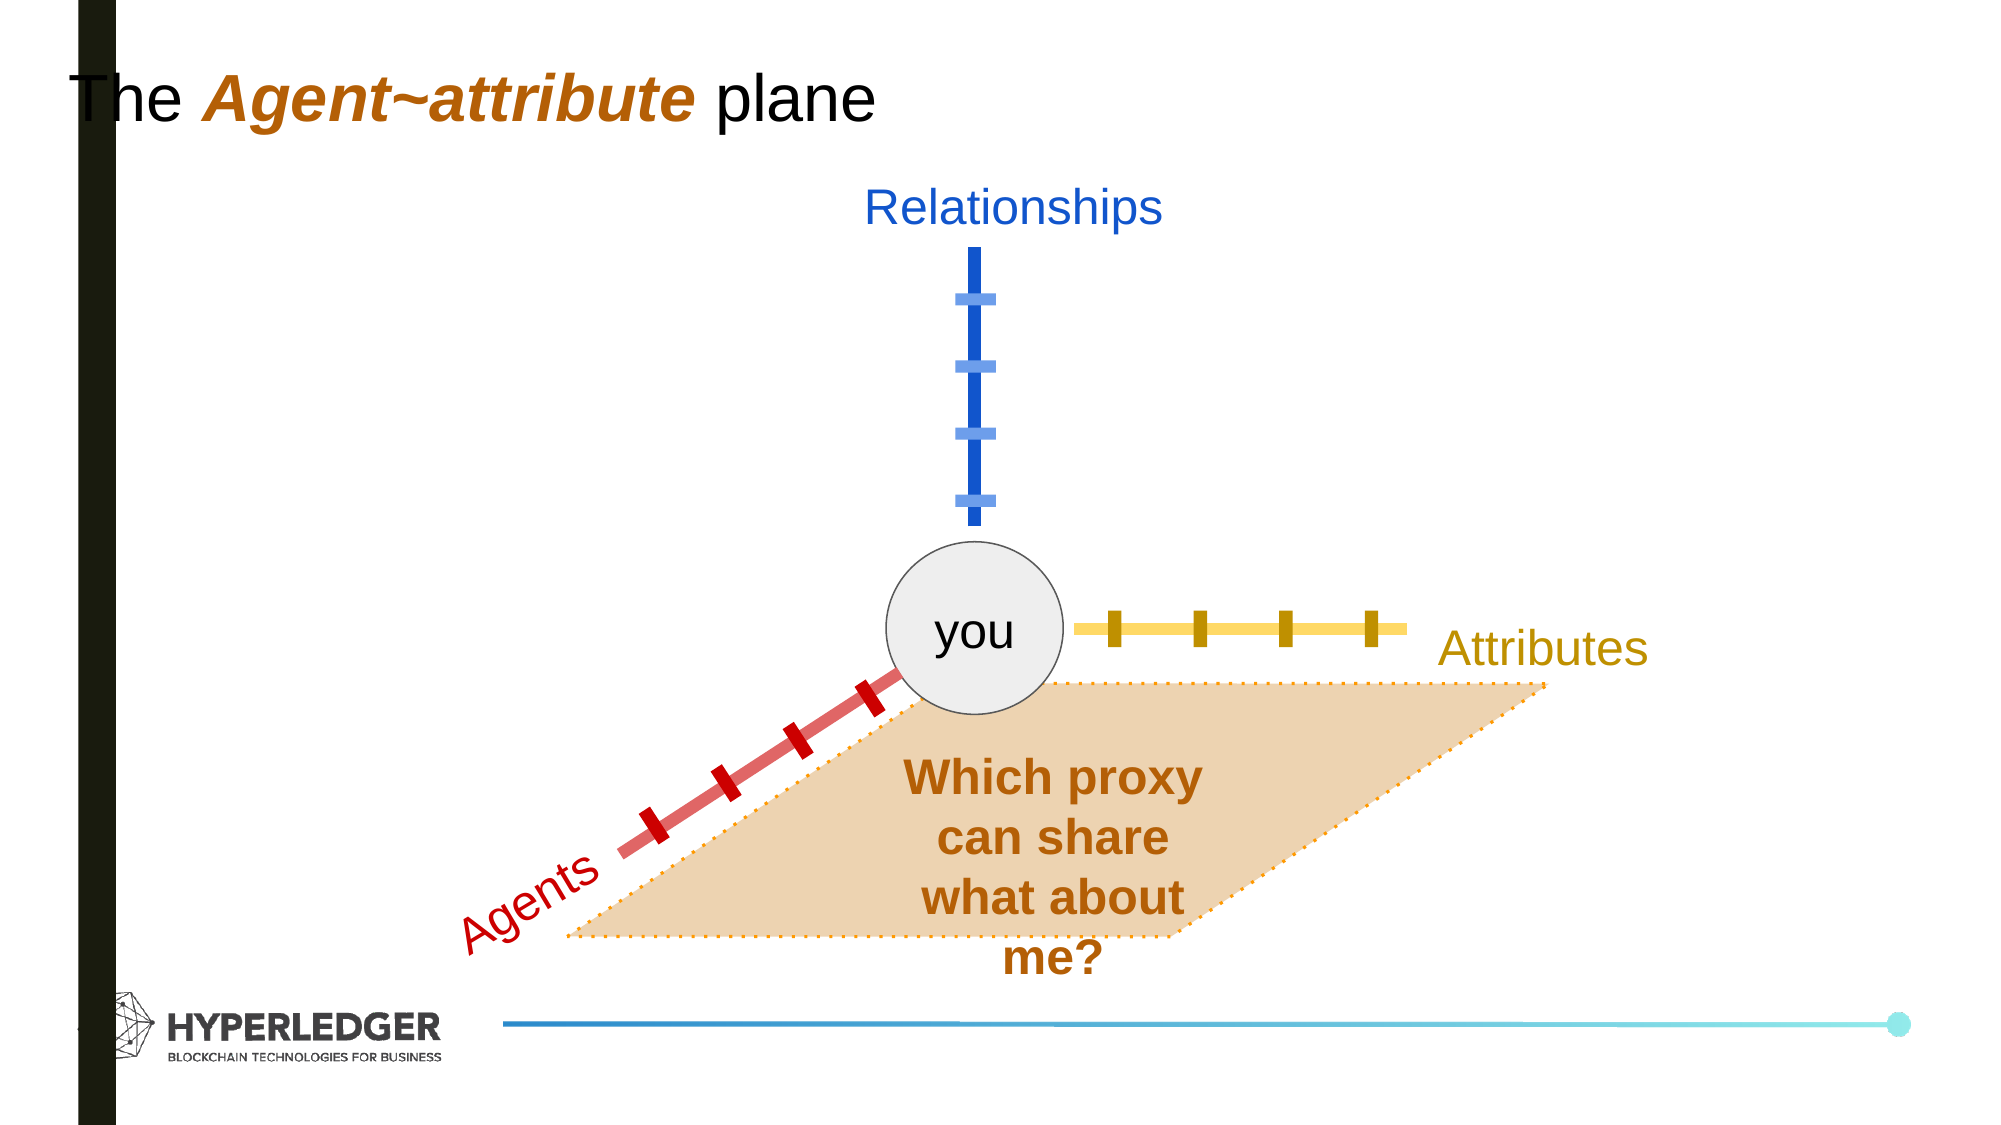

The Agent~attribute plane
Relationships

you
Attributes

Agents

Which proxy can share what about me?